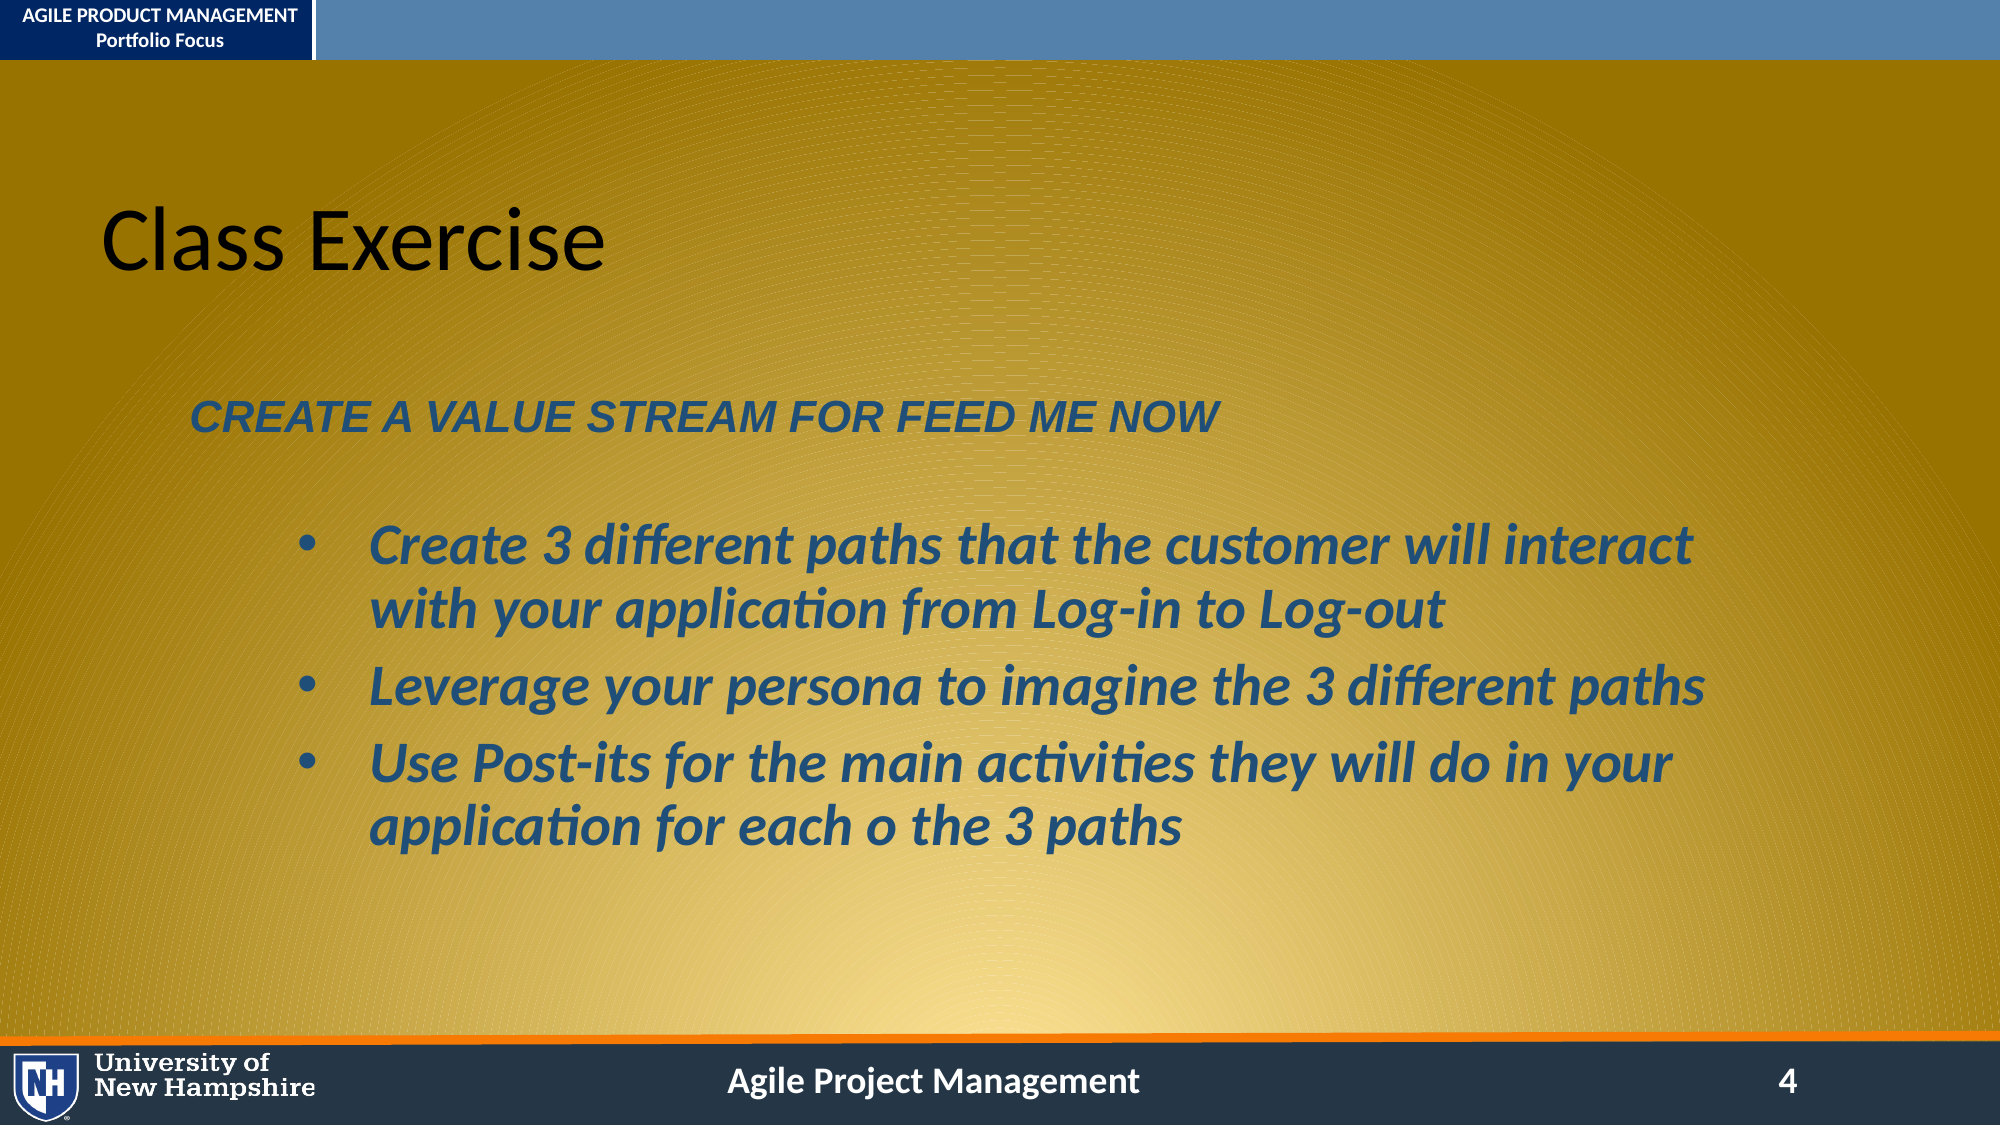

# Class Exercise
CREATE A VALUE STREAM FOR FEED ME NOW

Create 3 different paths that the customer will interact with your application from Log-in to Log-out
Leverage your persona to imagine the 3 different paths
Use Post-its for the main activities they will do in your application for each o the 3 paths